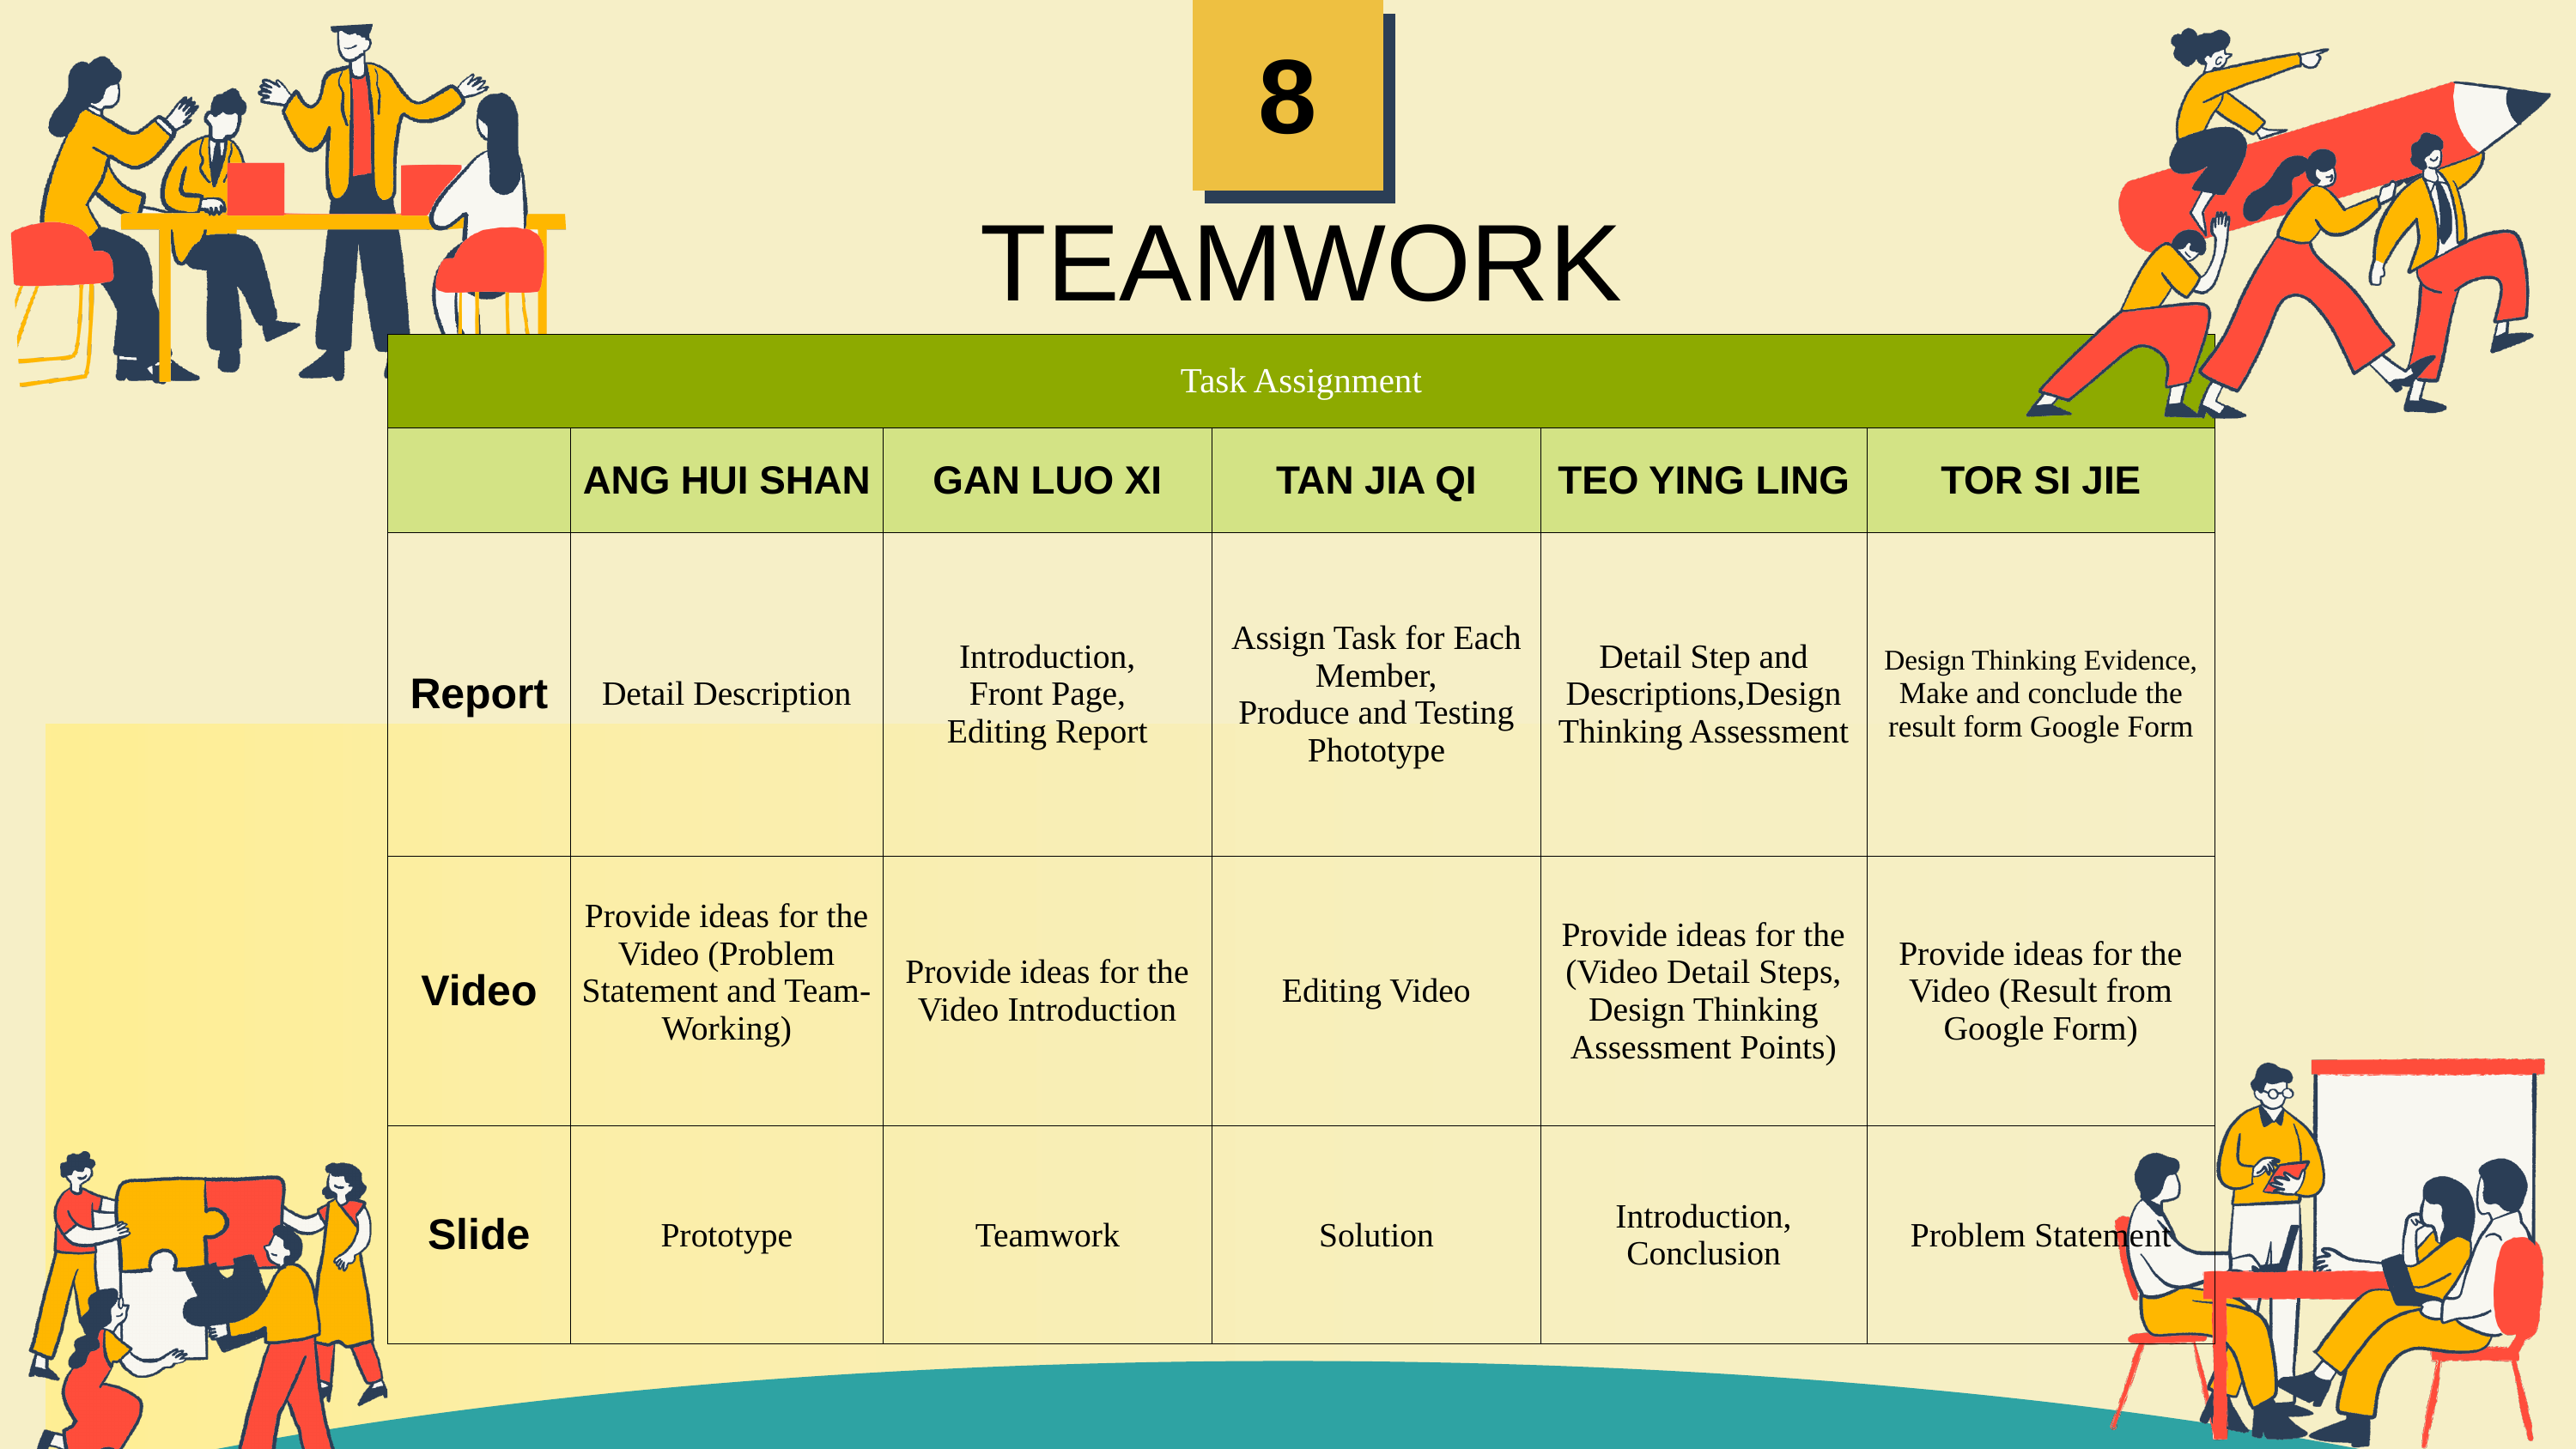

8

TEAMWORK
| Task Assignment | Task Assignment | Task Assignment | Task Assignment | Task Assignment | Task Assignment |
| --- | --- | --- | --- | --- | --- |
|  | ANG HUI SHAN | GAN LUO XI | TAN JIA QI | TEO YING LING | TOR SI JIE |
| Report | Detail Description | Introduction, Front Page, Editing Report | Assign Task for Each Member, Produce and Testing Phototype | Detail Step and Descriptions,Design Thinking Assessment | Design Thinking Evidence, Make and conclude the result form Google Form |
| Video | Provide ideas for the Video (Problem Statement and Team-Working) | Provide ideas for the Video Introduction | Editing Video | Provide ideas for the (Video Detail Steps, Design Thinking Assessment Points) | Provide ideas for the Video (Result from Google Form) |
| Slide | Prototype | Teamwork | Solution | Introduction, Conclusion | Problem Statement |